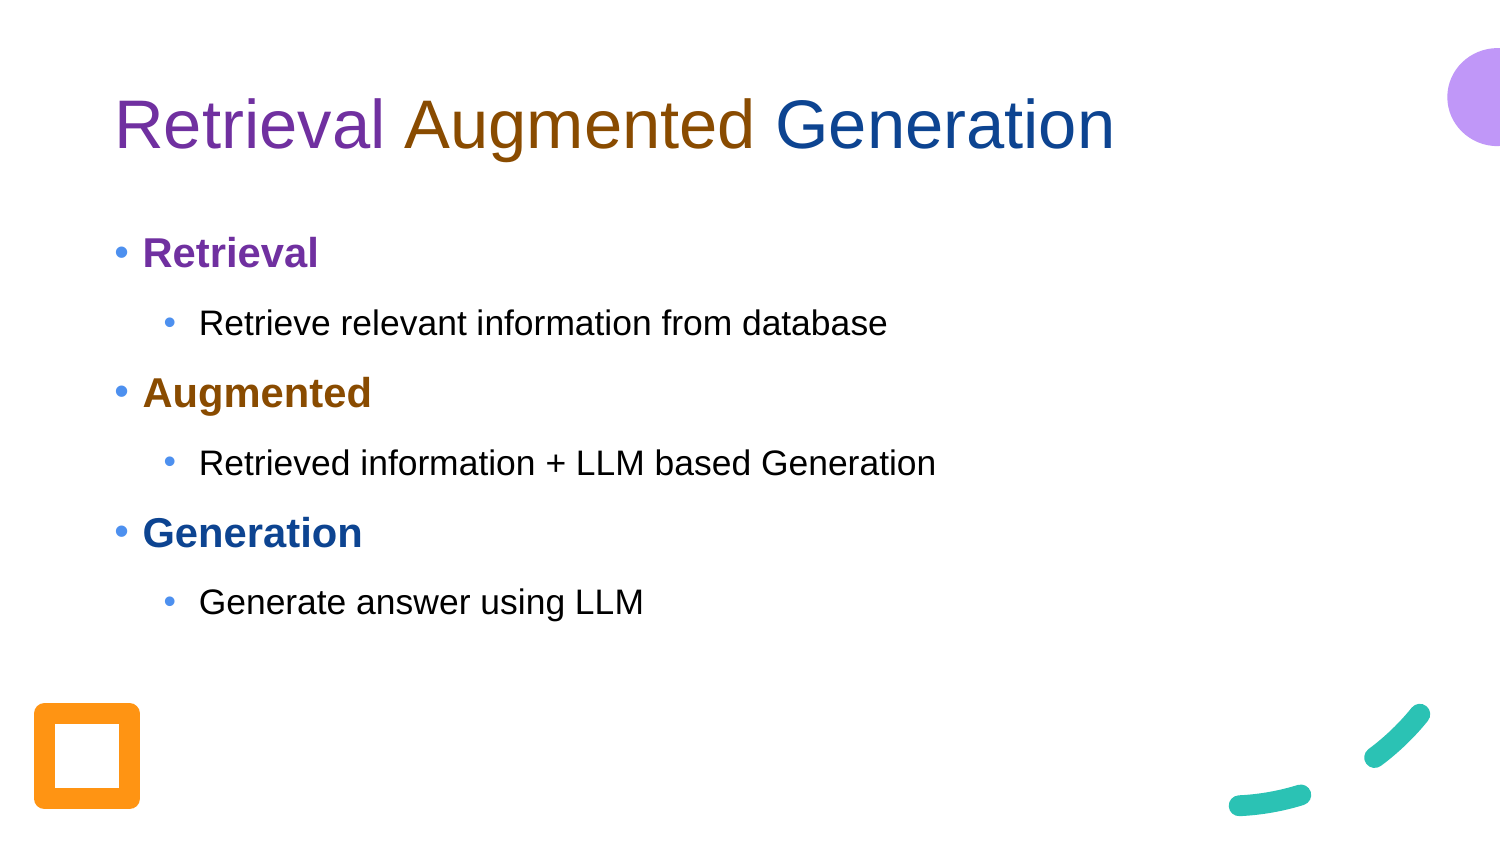

# Retrieval Augmented Generation
Retrieval
Retrieve relevant information from database
Augmented
Retrieved information + LLM based Generation
Generation
Generate answer using LLM